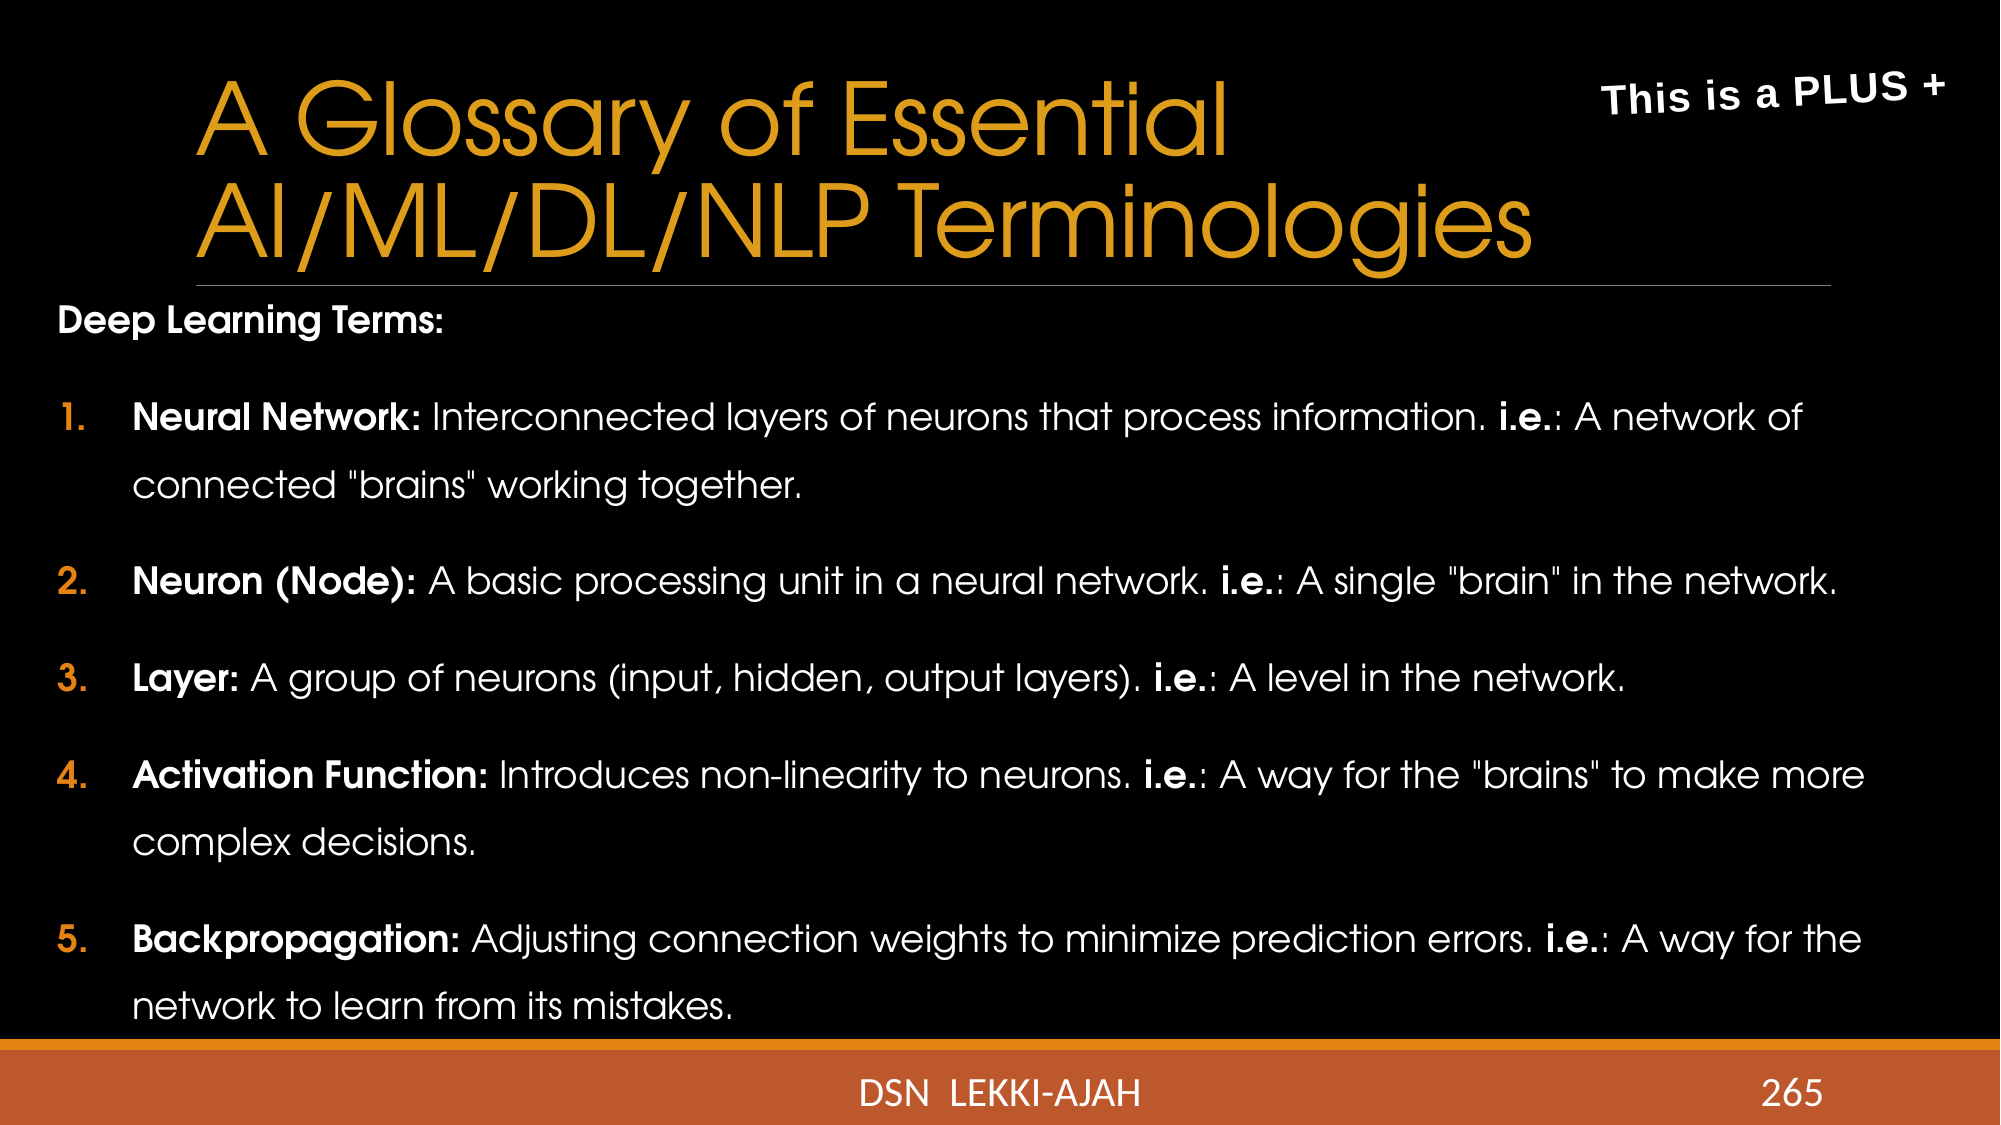

# A Glossary of Essential AI/ML/DL/NLP Terminologies
This is a PLUS +
Deep Learning Terms:
Neural Network: Interconnected layers of neurons that process information. i.e.: A network of connected "brains" working together.
Neuron (Node): A basic processing unit in a neural network. i.e.: A single "brain" in the network.
Layer: A group of neurons (input, hidden, output layers). i.e.: A level in the network.
Activation Function: Introduces non-linearity to neurons. i.e.: A way for the "brains" to make more complex decisions.
Backpropagation: Adjusting connection weights to minimize prediction errors. i.e.: A way for the network to learn from its mistakes.
DSN  LEKKI-AJAH
265